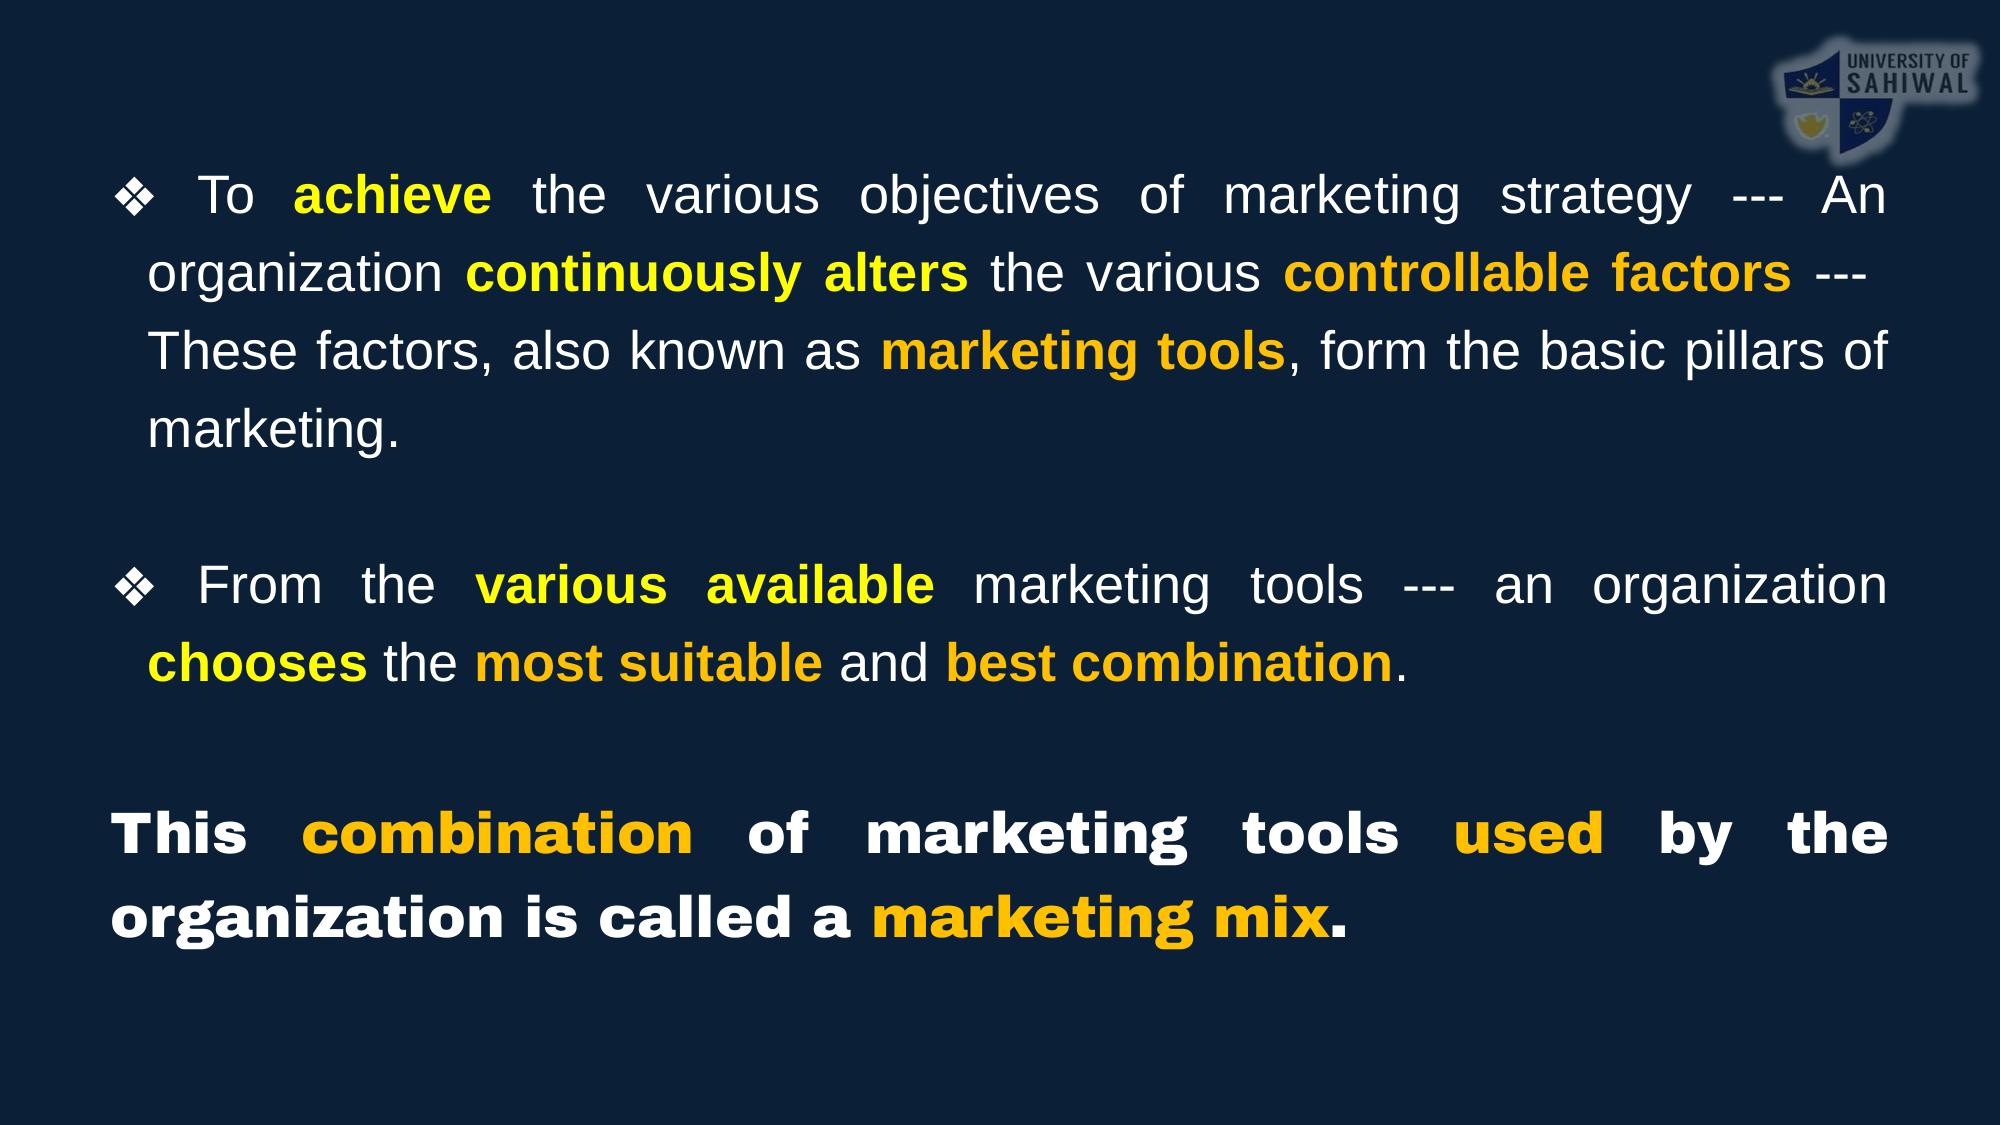

To achieve the various objectives of marketing strategy --- An organization continuously alters the various controllable factors ---  These factors, also known as marketing tools, form the basic pillars of marketing.

 From the various available marketing tools --- an organization chooses the most suitable and best combination.

This combination of marketing tools used by the organization is called a marketing mix.